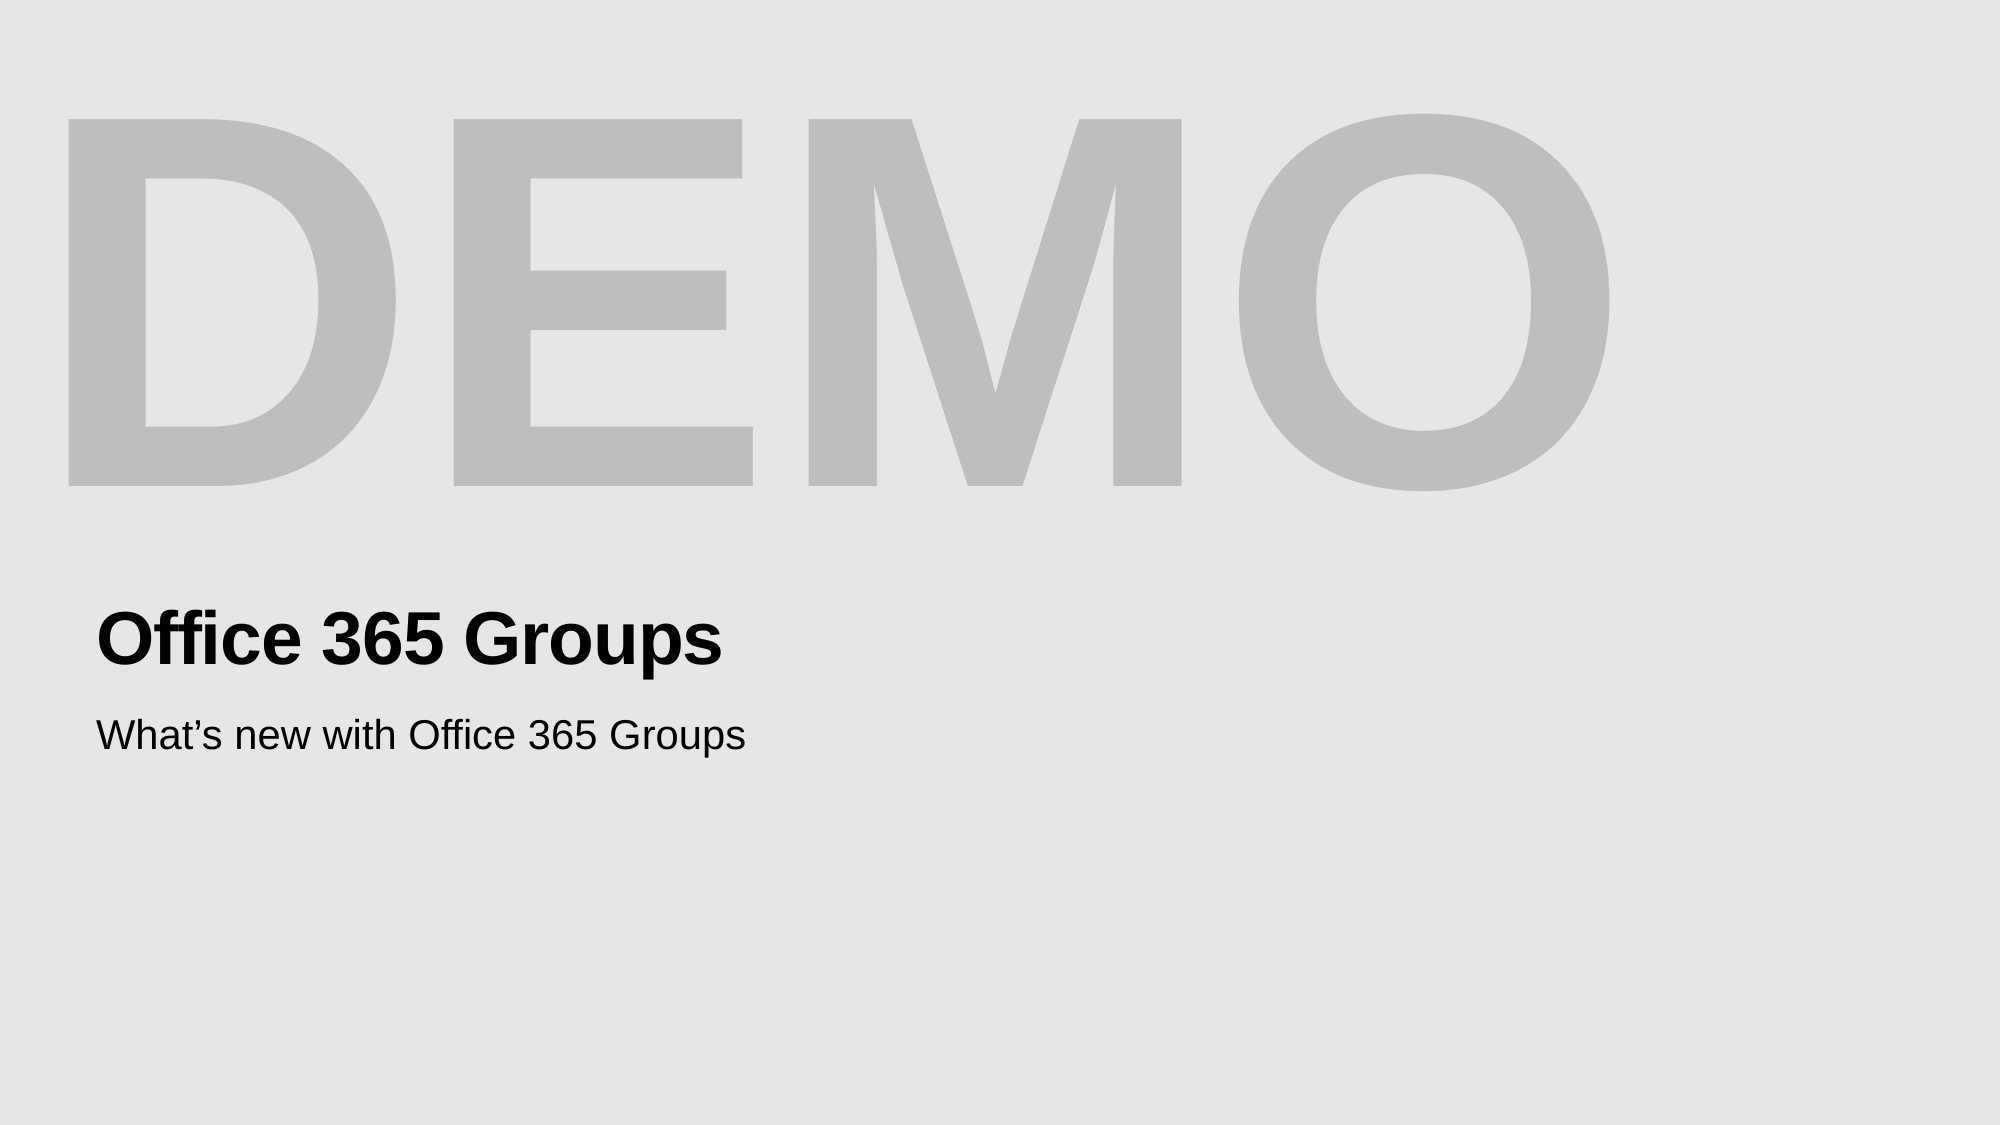

# Office 365 Groups
What’s new with Office 365 Groups